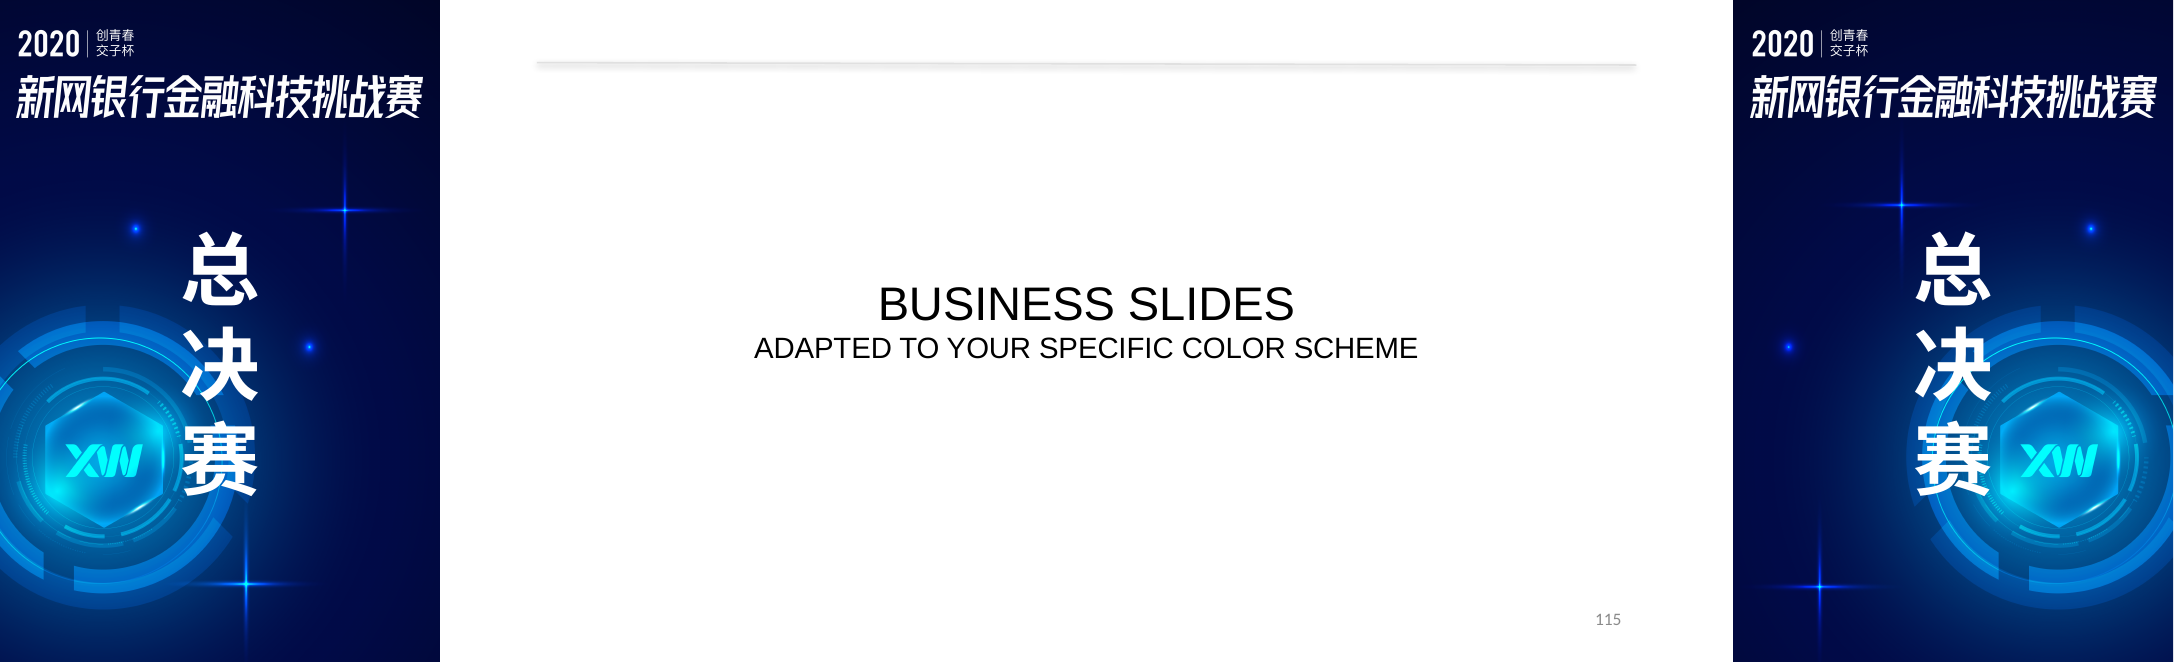

# BUSINESS SLIDES ADAPTED TO YOUR SPECIFIC COLOR SCHEME
115